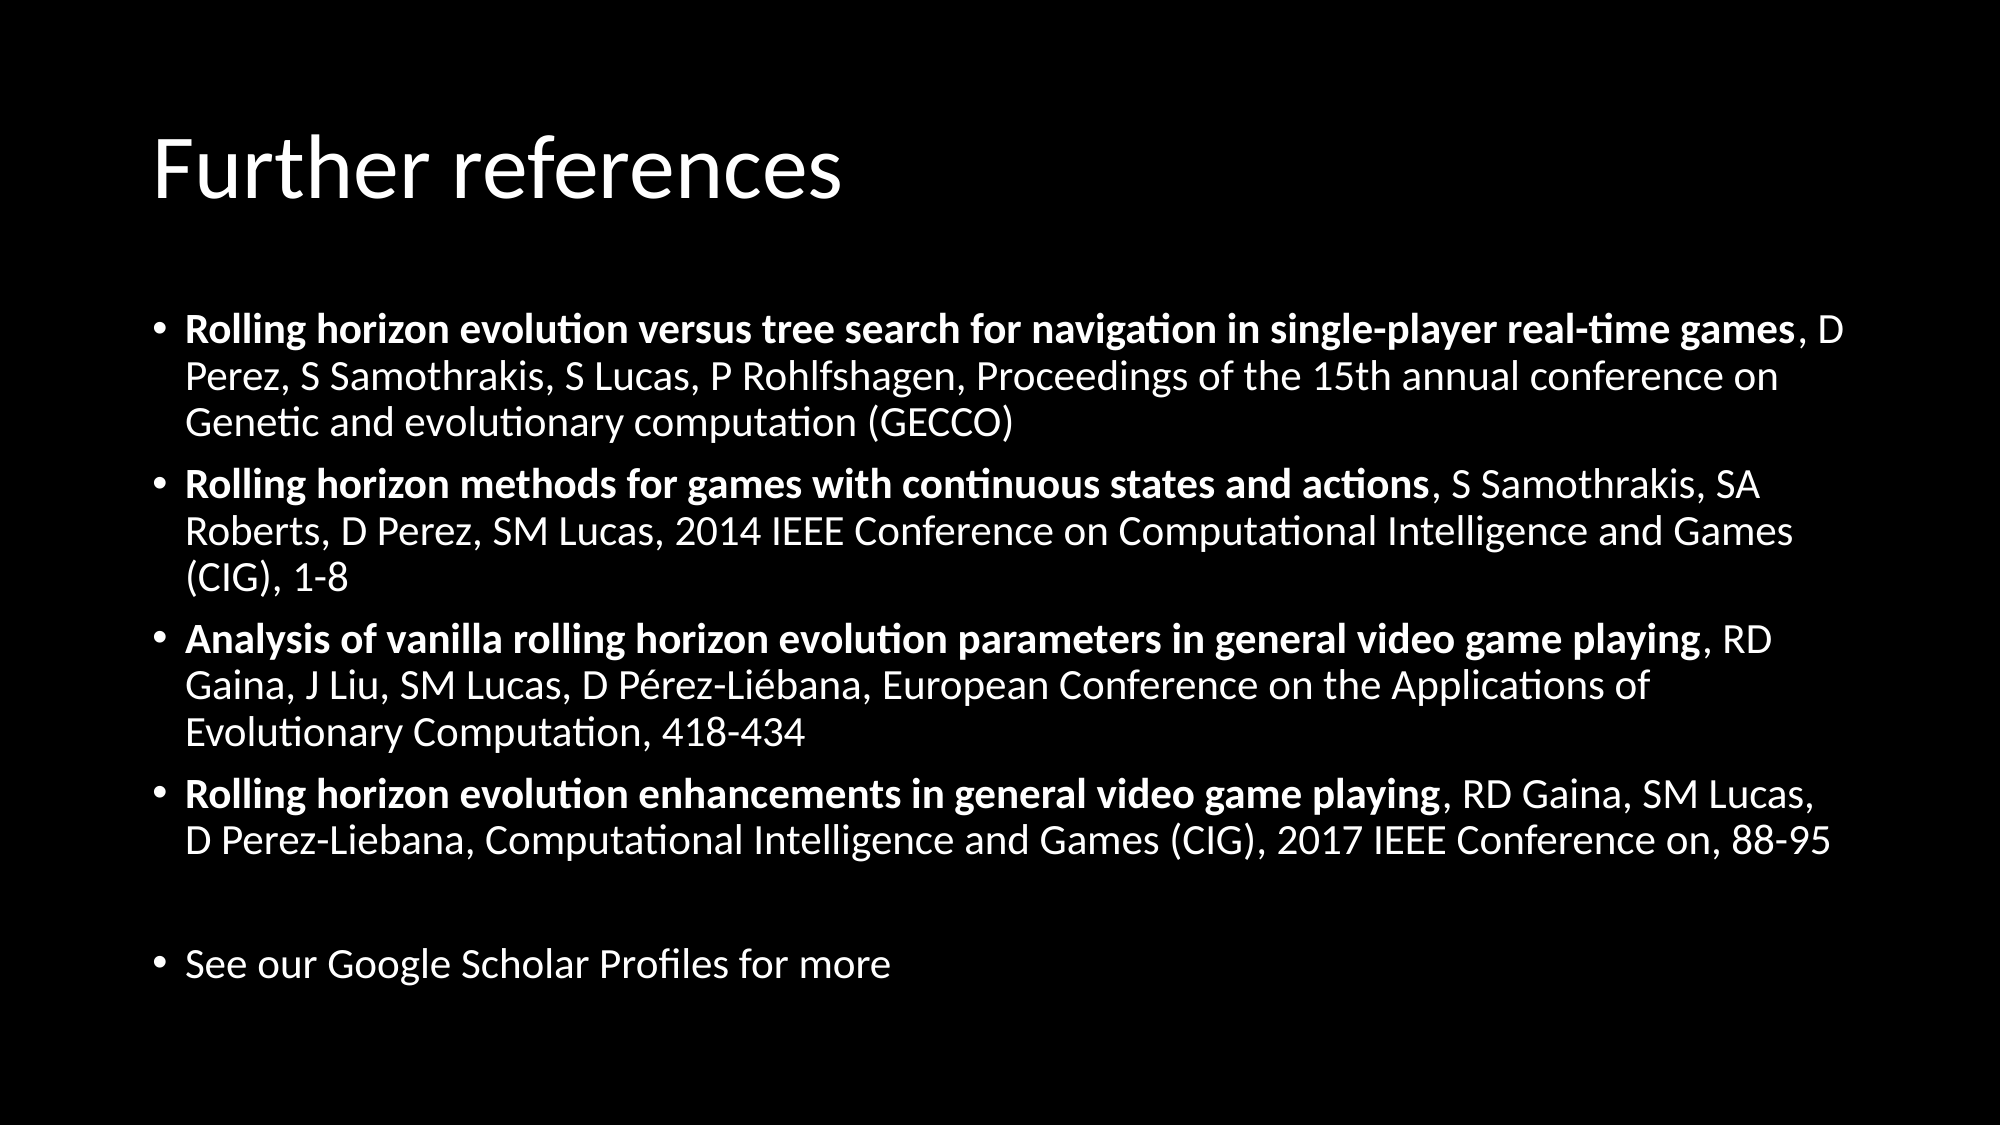

# Further references
Rolling horizon evolution versus tree search for navigation in single-player real-time games, D Perez, S Samothrakis, S Lucas, P Rohlfshagen, Proceedings of the 15th annual conference on Genetic and evolutionary computation (GECCO)
Rolling horizon methods for games with continuous states and actions, S Samothrakis, SA Roberts, D Perez, SM Lucas, 2014 IEEE Conference on Computational Intelligence and Games (CIG), 1-8
Analysis of vanilla rolling horizon evolution parameters in general video game playing, RD Gaina, J Liu, SM Lucas, D Pérez-Liébana, European Conference on the Applications of Evolutionary Computation, 418-434
Rolling horizon evolution enhancements in general video game playing, RD Gaina, SM Lucas, D Perez-Liebana, Computational Intelligence and Games (CIG), 2017 IEEE Conference on, 88-95

See our Google Scholar Profiles for more